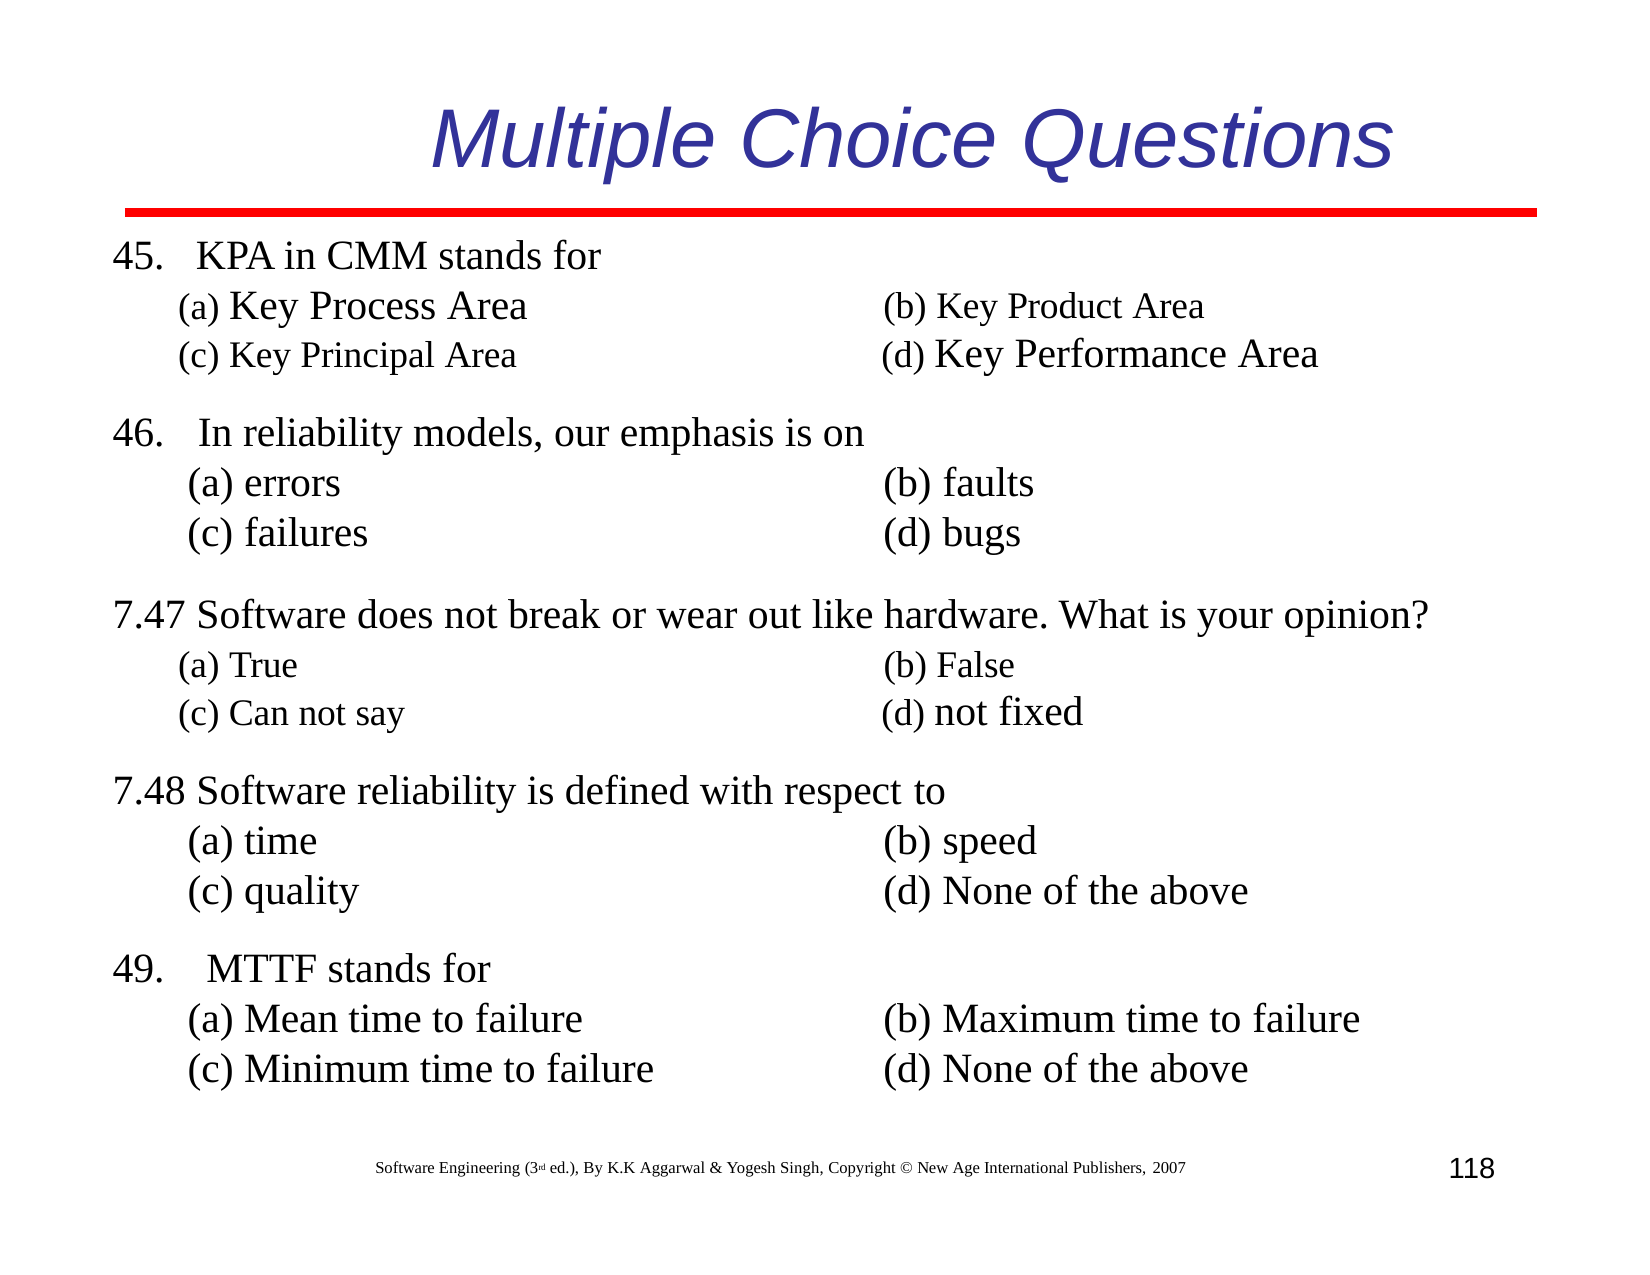

# Multiple Choice Questions

KPA in CMM stands for
Key Process Area
(c) Key Principal Area
In reliability models, our emphasis is on
errors
(c) failures
(b) Key Product Area
(d) Key Performance Area
(b) faults
(d) bugs
7.47 Software does not break or wear out like hardware. What is your opinion?
(a) True
(c) Can not say
(b) False
(d) not fixed
7.48 Software reliability is defined with respect to
(a) time
(c) quality
MTTF stands for
Mean time to failure
(c) Minimum time to failure
(b) speed
(d) None of the above
(b) Maximum time to failure
(d) None of the above
118
Software Engineering (3rd  ed.), By K.K Aggarwal & Yogesh Singh, Copyright © New Age International Publishers, 2007